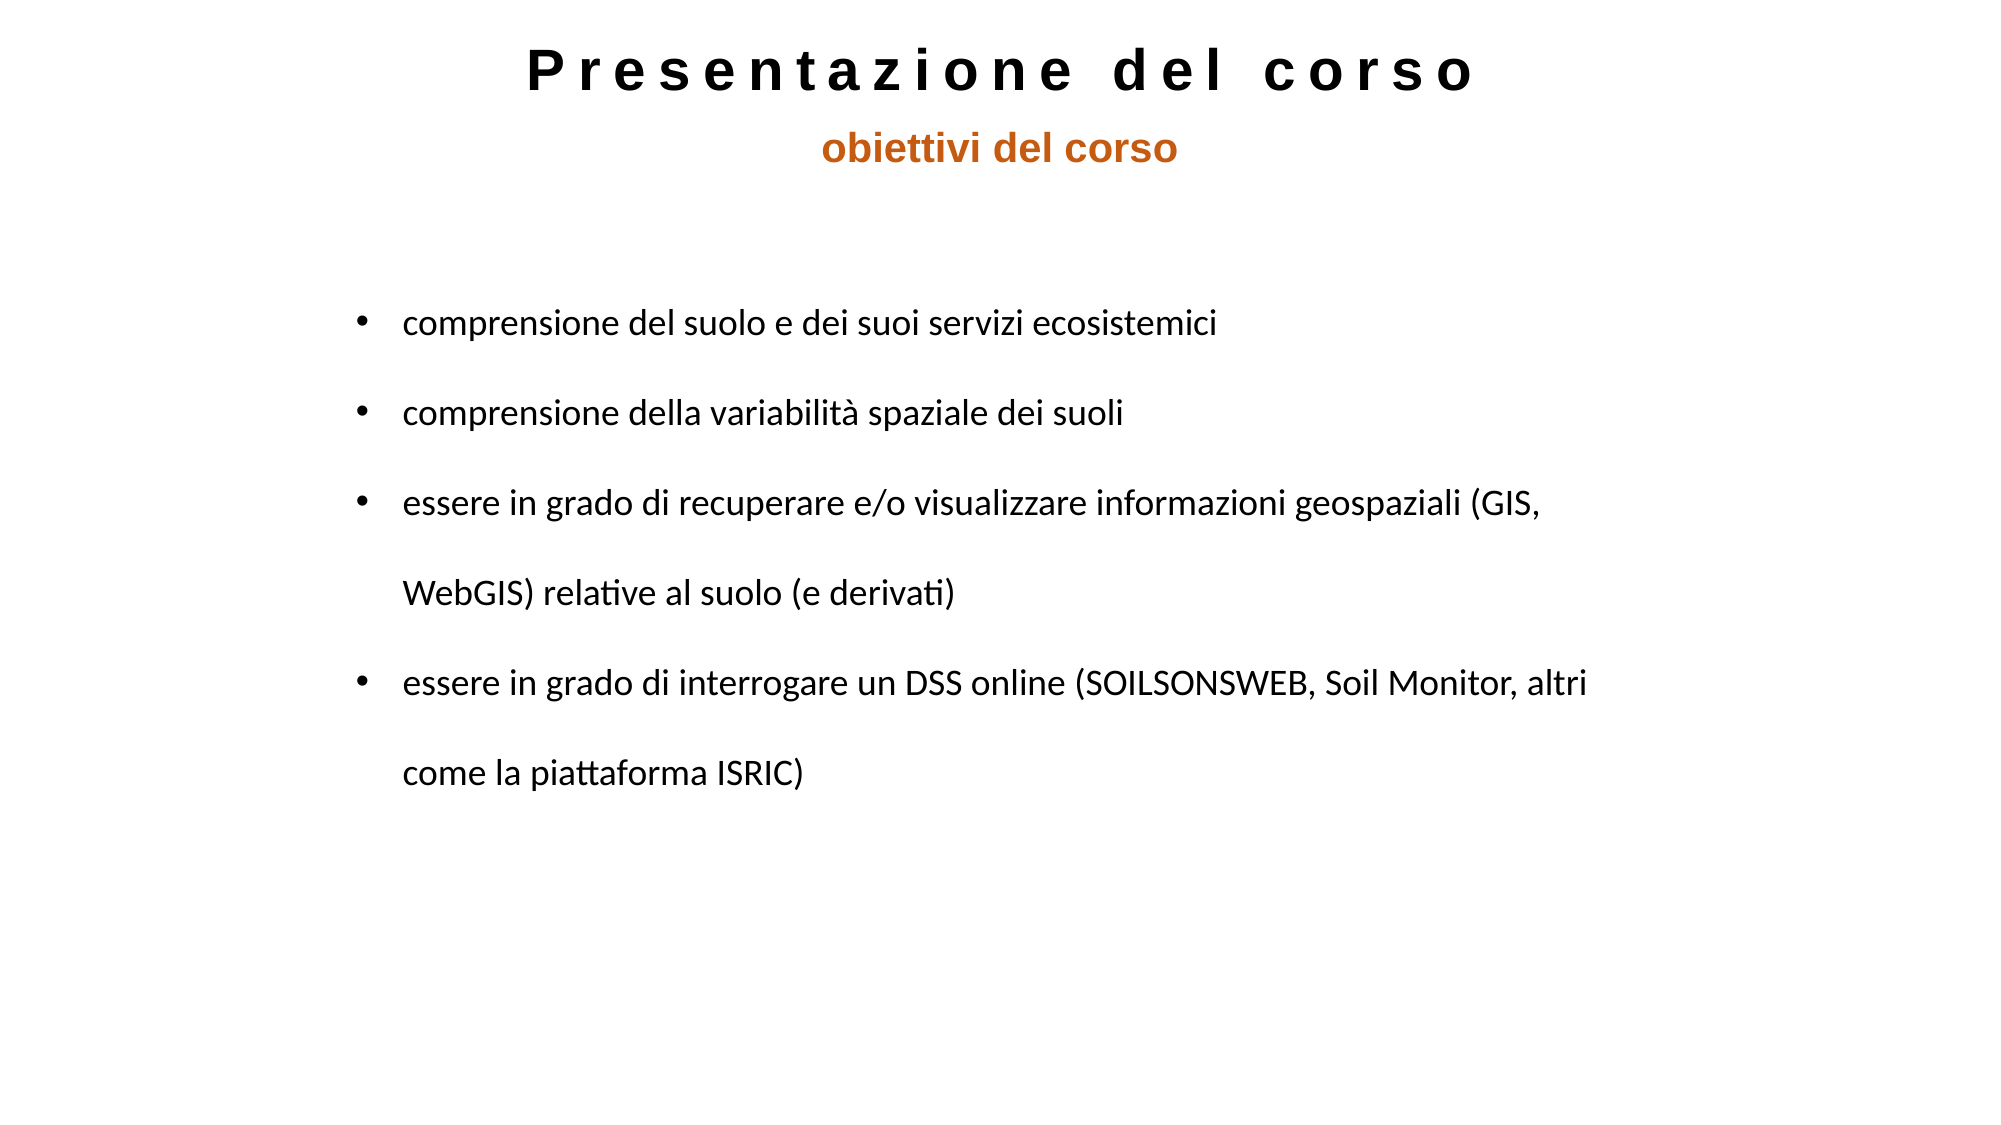

Presentazione del corso
obiettivi del corso
comprensione del suolo e dei suoi servizi ecosistemici
comprensione della variabilità spaziale dei suoli
essere in grado di recuperare e/o visualizzare informazioni geospaziali (GIS, WebGIS) relative al suolo (e derivati)
essere in grado di interrogare un DSS online (SOILSONSWEB, Soil Monitor, altri come la piattaforma ISRIC)